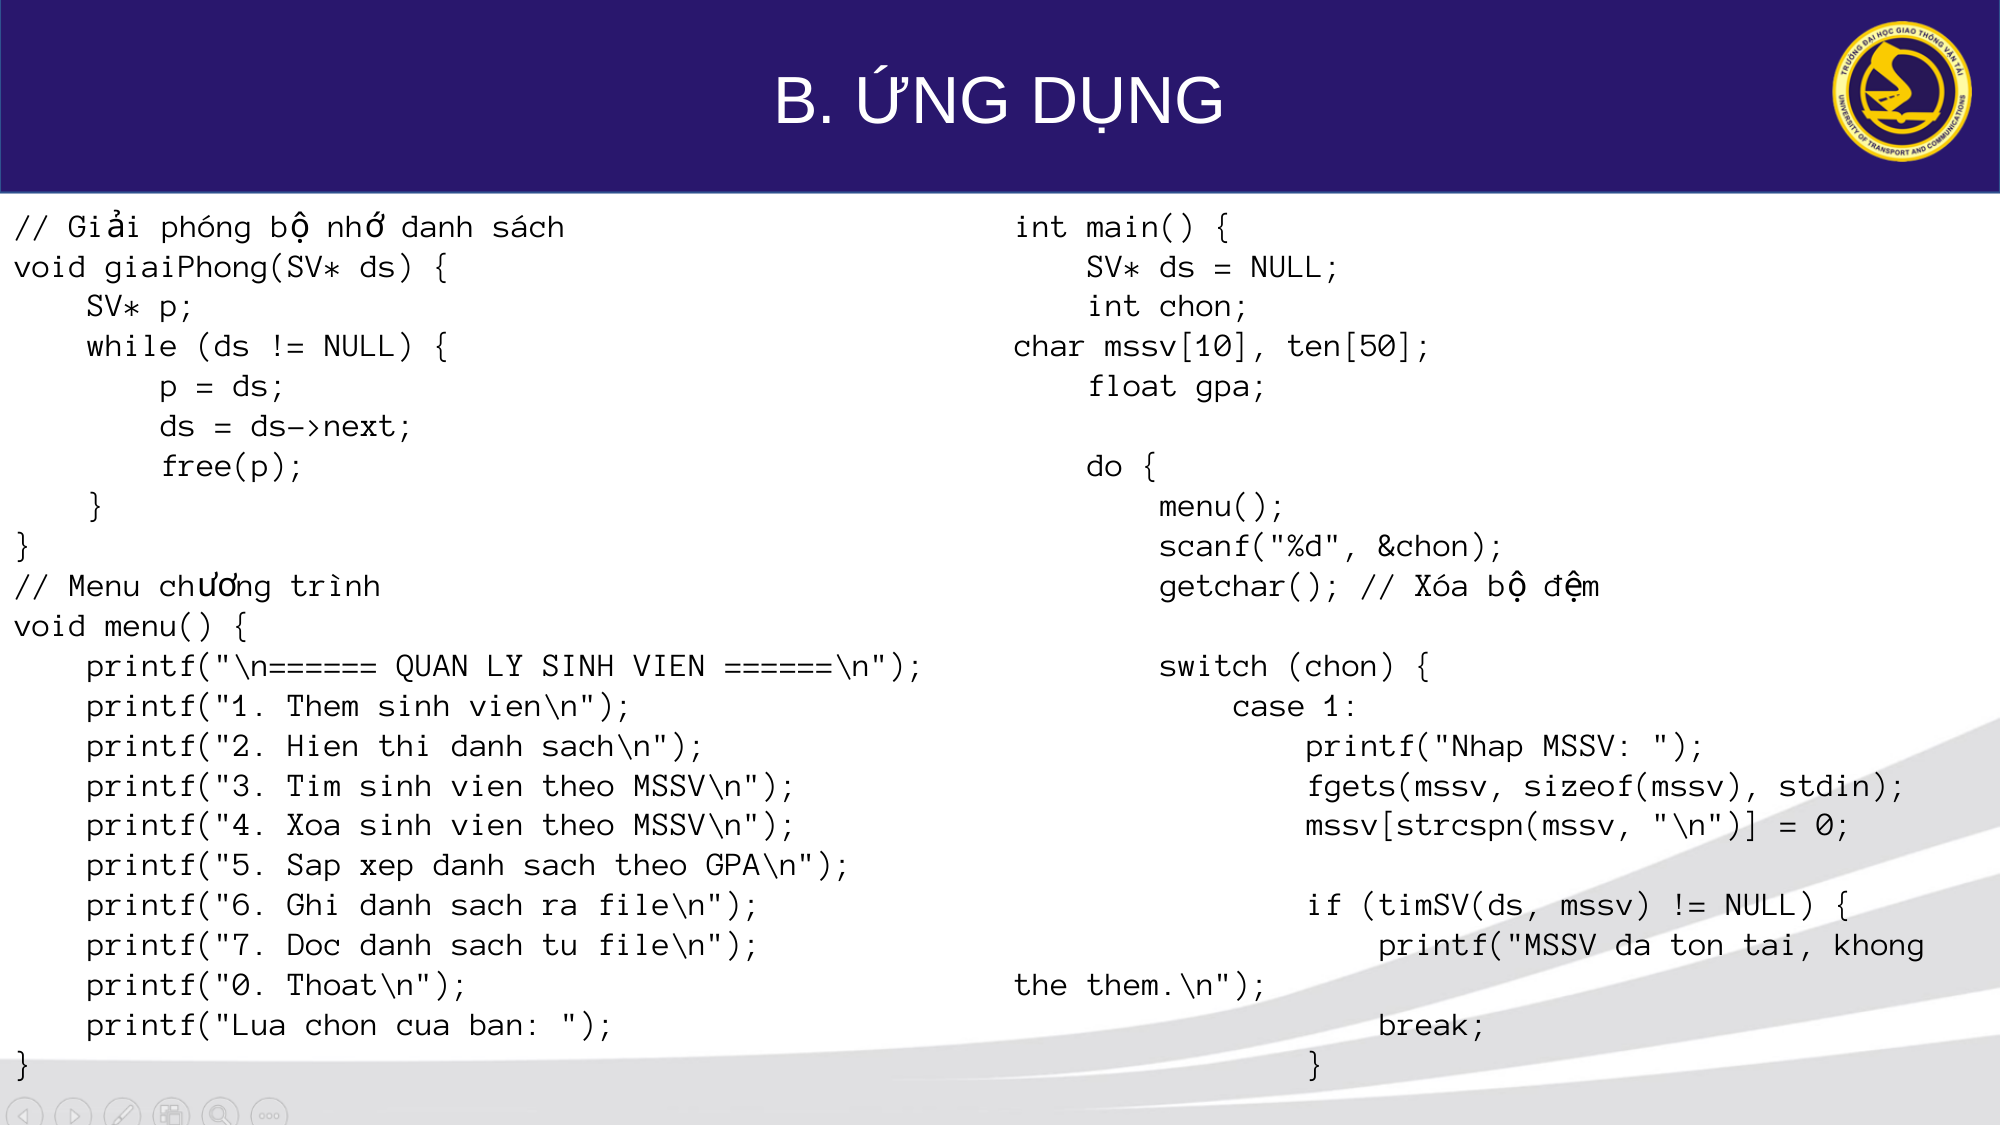

B. ỨNG DỤNG
// Giải phóng bộ nhớ danh sách
void giaiPhong(SV* ds) {
    SV* p;
    while (ds != NULL) {
        p = ds;
        ds = ds->next;
        free(p);
    }
}
// Menu chương trình
void menu() {
    printf("\n====== QUAN LY SINH VIEN ======\n");
    printf("1. Them sinh vien\n");
    printf("2. Hien thi danh sach\n");
    printf("3. Tim sinh vien theo MSSV\n");
    printf("4. Xoa sinh vien theo MSSV\n");
    printf("5. Sap xep danh sach theo GPA\n");
    printf("6. Ghi danh sach ra file\n");
    printf("7. Doc danh sach tu file\n");
    printf("0. Thoat\n");
    printf("Lua chon cua ban: ");
}

int main() {
    SV* ds = NULL;
    int chon;
char mssv[10], ten[50];
    float gpa;

    do {
        menu();
        scanf("%d", &chon);
        getchar(); // Xóa bộ đệm

        switch (chon) {
            case 1:
                printf("Nhap MSSV: ");
                fgets(mssv, sizeof(mssv), stdin);
                mssv[strcspn(mssv, "\n")] = 0;

                if (timSV(ds, mssv) != NULL) {
                    printf("MSSV da ton tai, khong the them.\n");
                    break;
                }